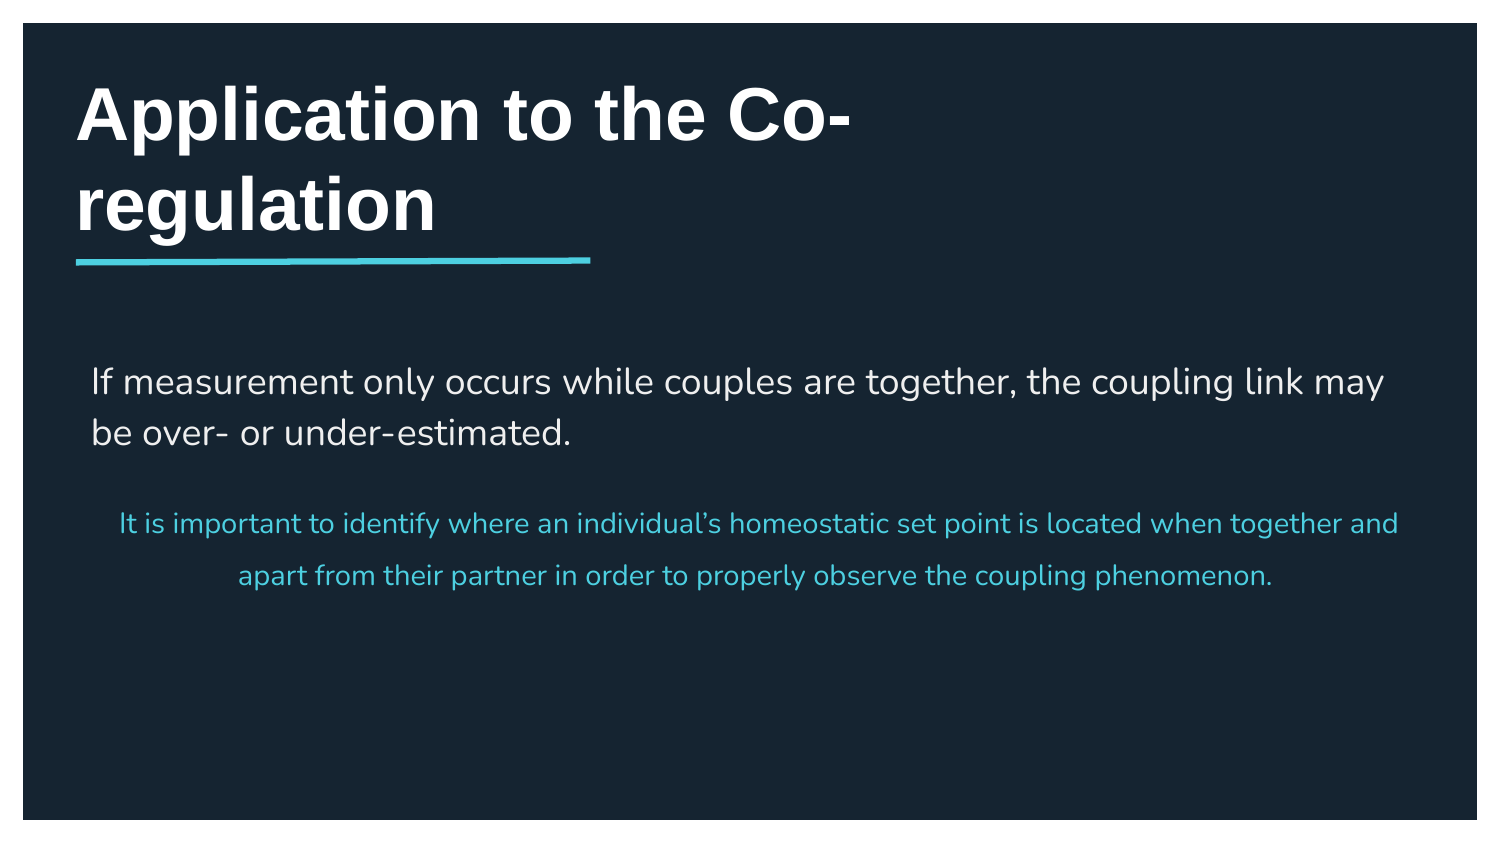

# Application to the Co-regulation

If measurement only occurs while couples are together, the coupling link may be over- or under-estimated.
It is important to identify where an individual’s homeostatic set point is located when together and apart from their partner in order to properly observe the coupling phenomenon.